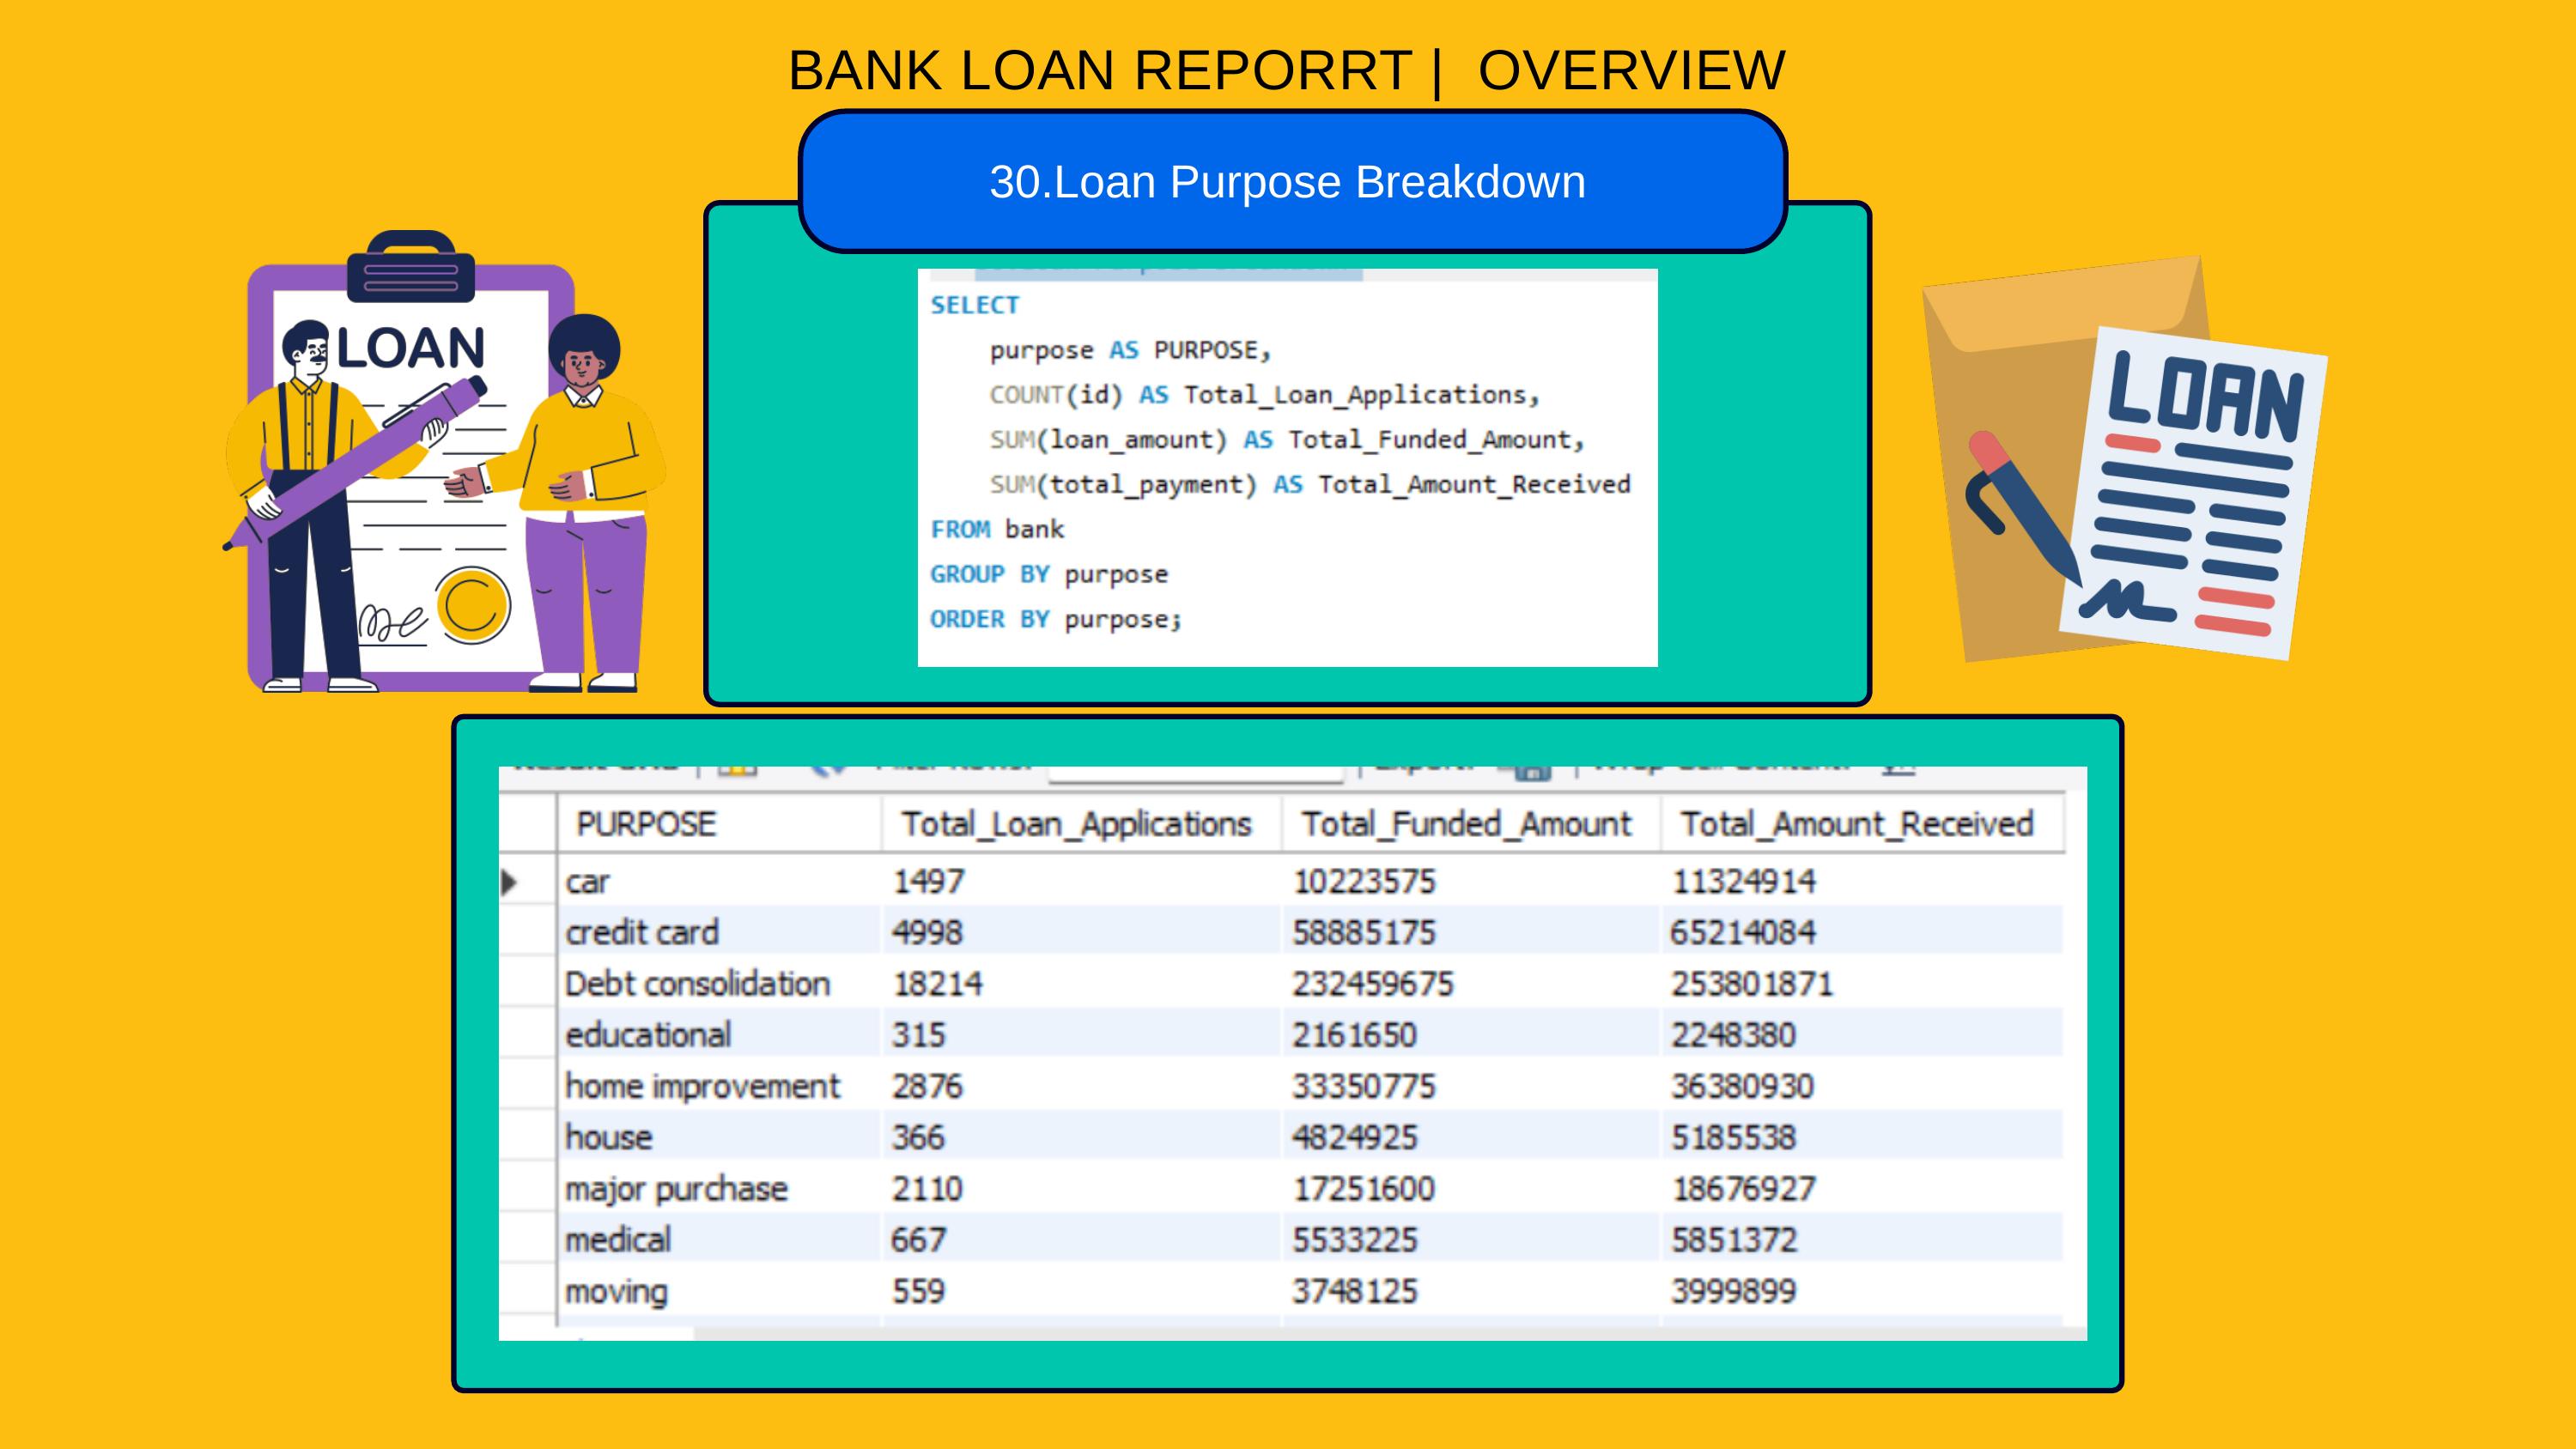

BANK LOAN REPORRT |  OVERVIEW

30.Loan Purpose Breakdown